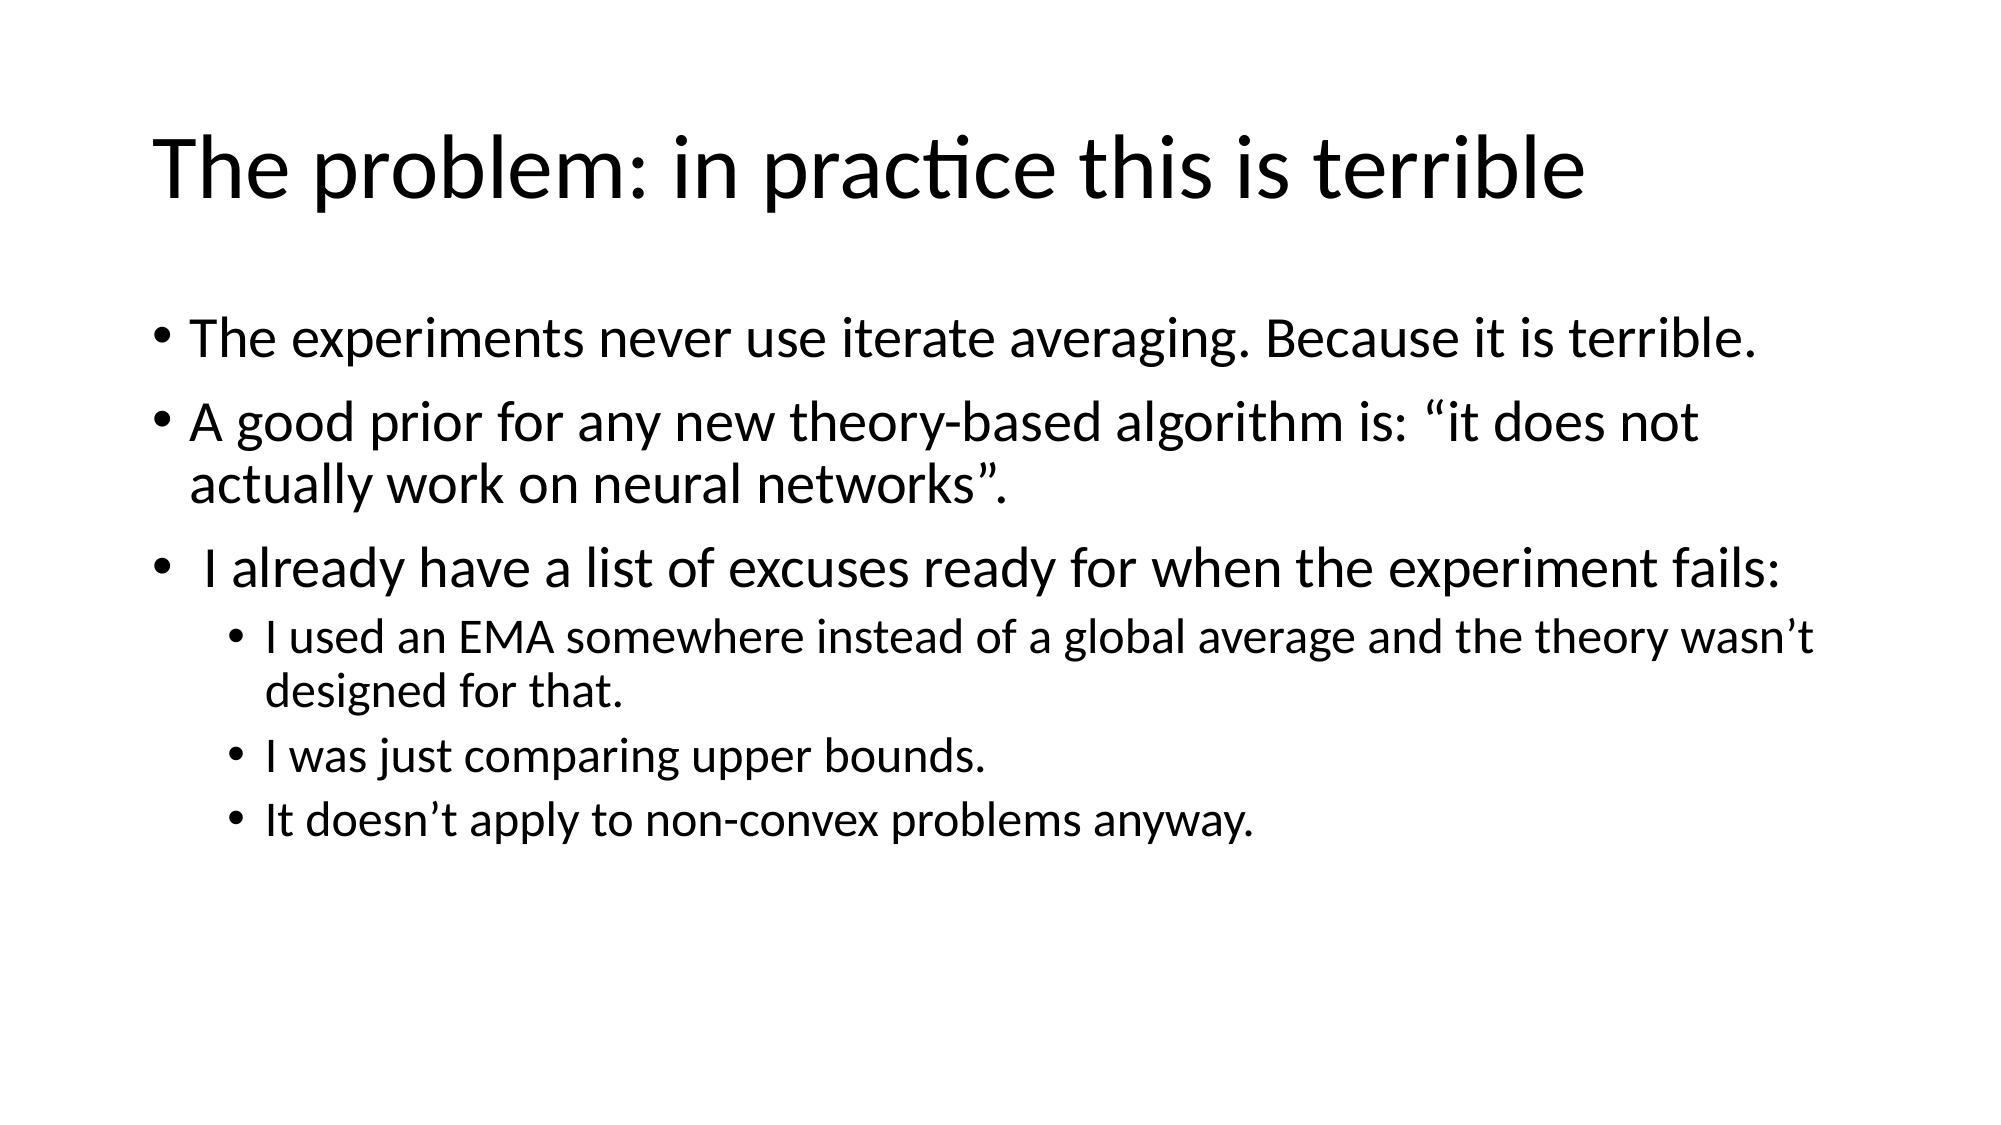

# The problem: in practice this is terrible
The experiments never use iterate averaging. Because it is terrible.
A good prior for any new theory-based algorithm is: “it does not actually work on neural networks”.
 I already have a list of excuses ready for when the experiment fails:
I used an EMA somewhere instead of a global average and the theory wasn’t designed for that.
I was just comparing upper bounds.
It doesn’t apply to non-convex problems anyway.